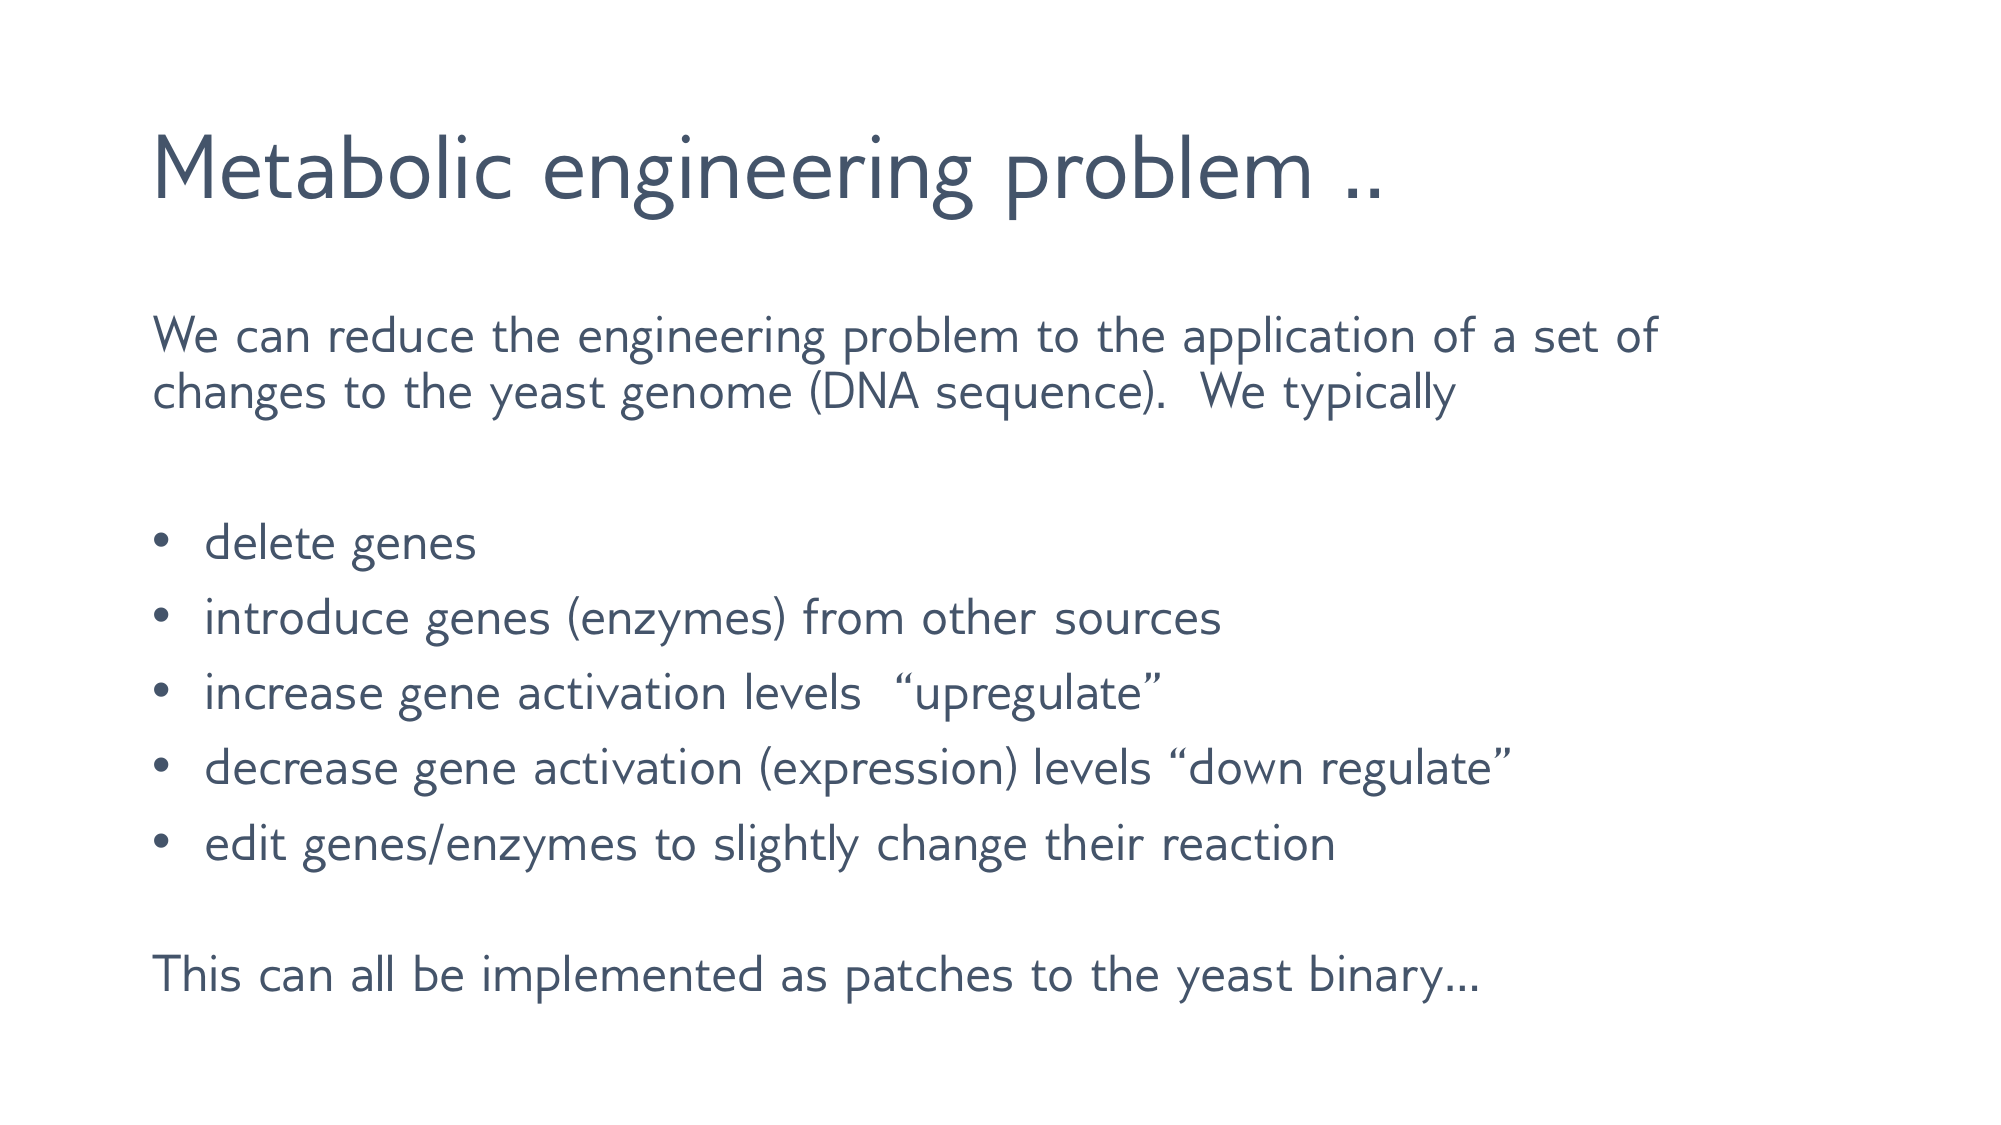

# Metabolic engineering problem ..
We can reduce the engineering problem to the application of a set of changes to the yeast genome (DNA sequence).  We typically

 delete genes
 introduce genes (enzymes) from other sources
 increase gene activation levels  “upregulate”
 decrease gene activation (expression) levels “down regulate”
 edit genes/enzymes to slightly change their reaction
This can all be implemented as patches to the yeast binary…